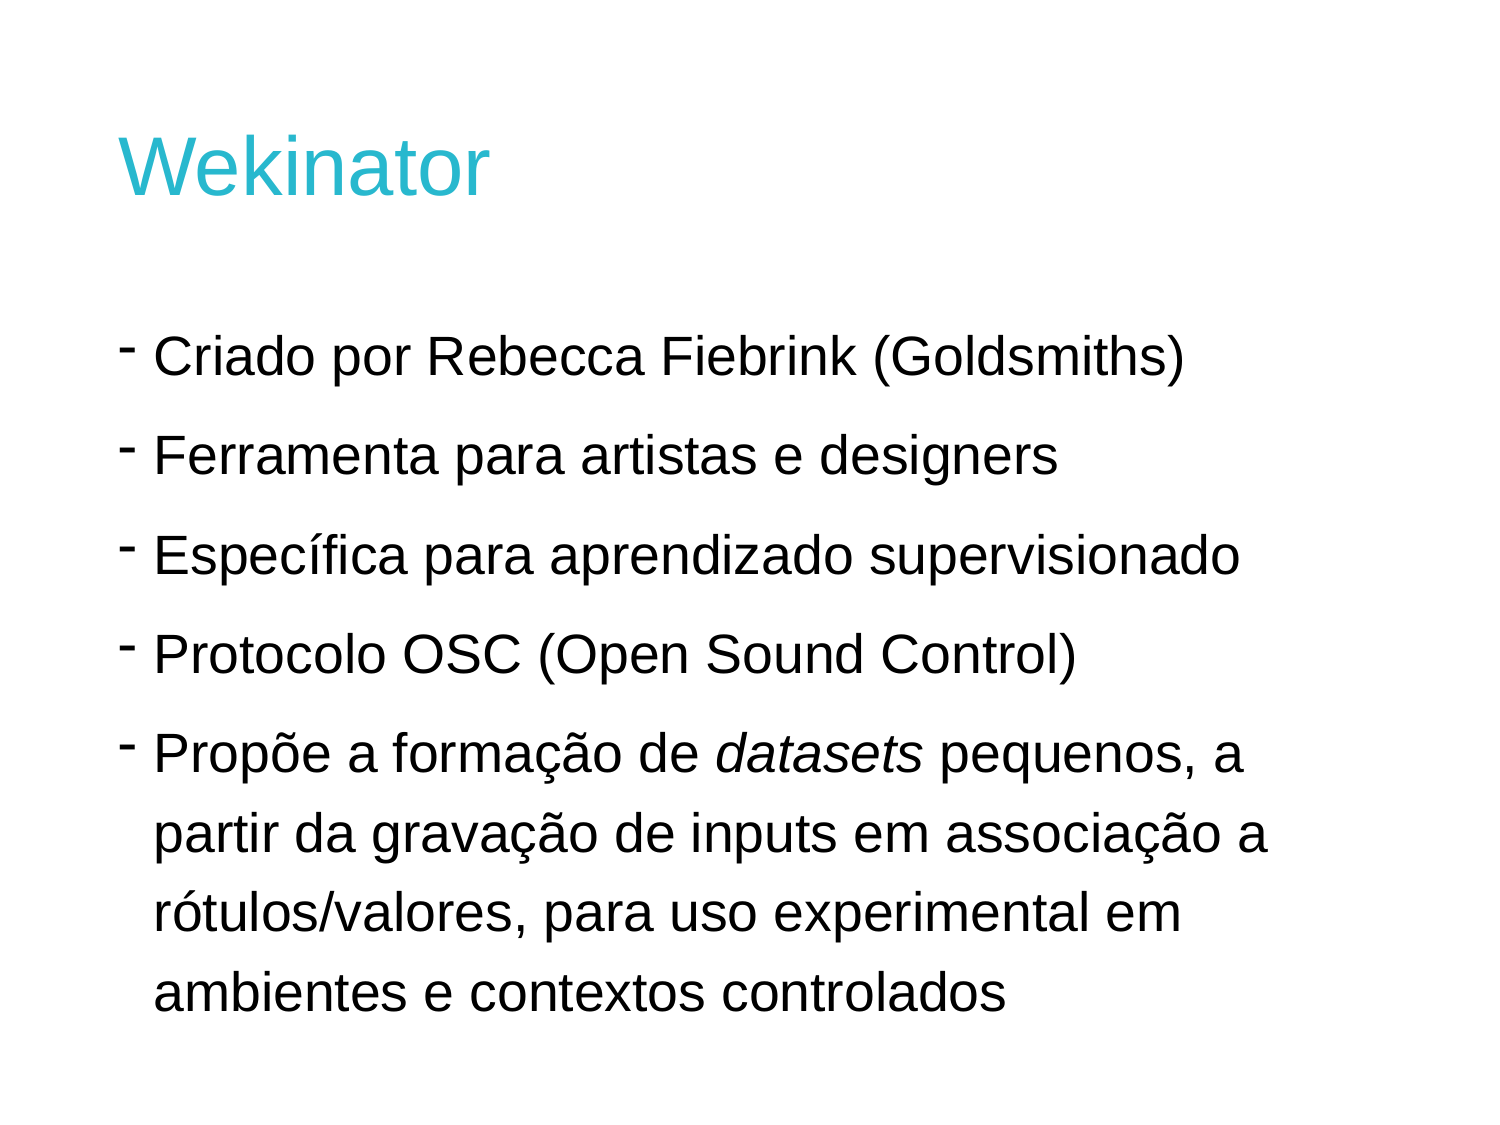

# Wekinator
Criado por Rebecca Fiebrink (Goldsmiths)
Ferramenta para artistas e designers
Específica para aprendizado supervisionado
Protocolo OSC (Open Sound Control)
Propõe a formação de datasets pequenos, a partir da gravação de inputs em associação a rótulos/valores, para uso experimental em ambientes e contextos controlados